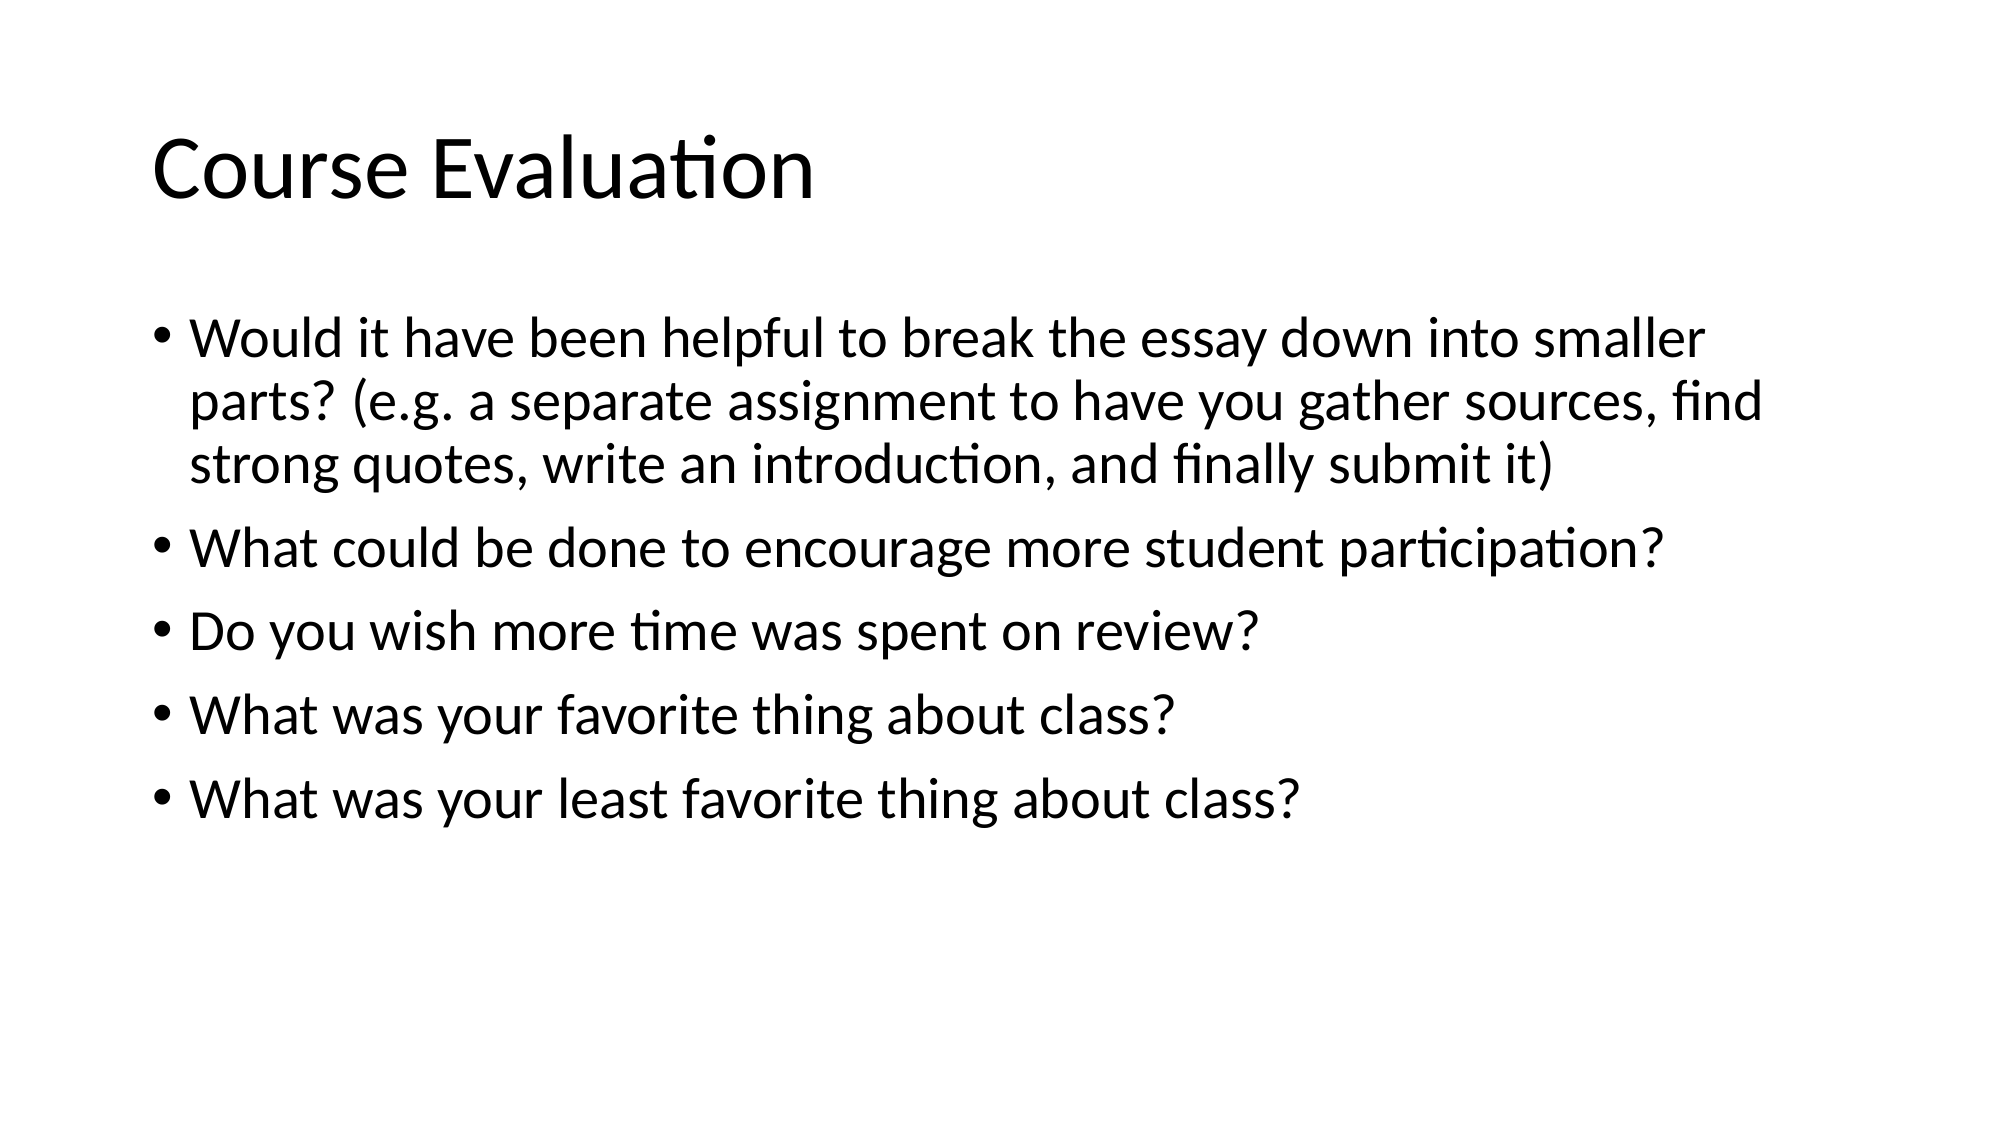

# Course Evaluation
Would it have been helpful to break the essay down into smaller parts? (e.g. a separate assignment to have you gather sources, find strong quotes, write an introduction, and finally submit it)
What could be done to encourage more student participation?
Do you wish more time was spent on review?
What was your favorite thing about class?
What was your least favorite thing about class?